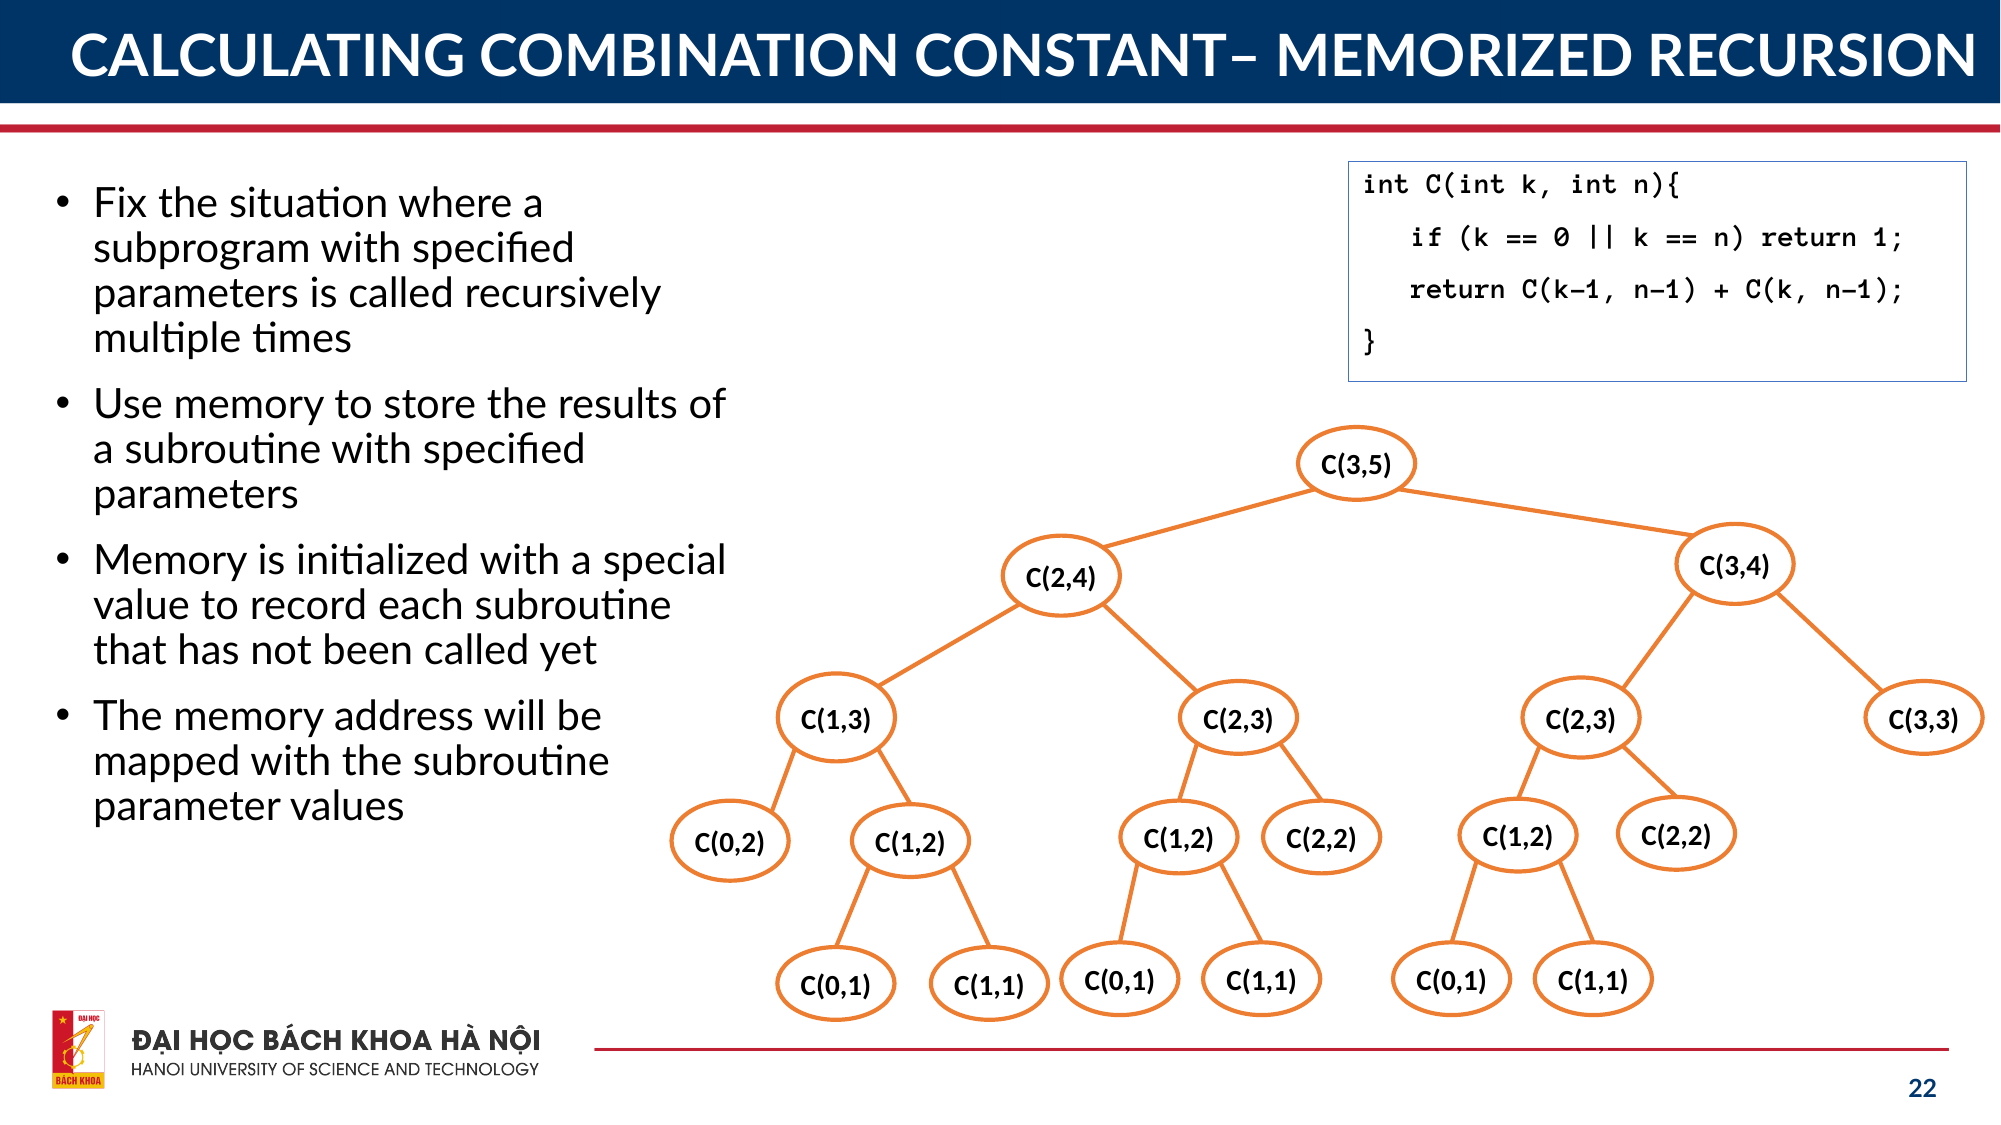

# CALCULATING COMBINATION CONSTANT– MEMORIZED RECURSION
int C(int k, int n){
   if (k == 0 || k == n) return 1;
   return C(k-1, n-1) + C(k, n-1);
}
Fix the situation where a subprogram with specified parameters is called recursively multiple times
Use memory to store the results of a subroutine with specified parameters
Memory is initialized with a special value to record each subroutine that has not been called yet
The memory address will be mapped with the subroutine parameter values
C(3,5)
C(3,4)
C(2,4)
C(1,3)
C(2,3)
C(2,3)
C(3,3)
C(2,2)
C(1,2)
C(2,2)
C(0,2)
C(1,2)
C(1,2)
C(0,1)
C(1,1)
C(0,1)
C(1,1)
C(0,1)
C(1,1)
22